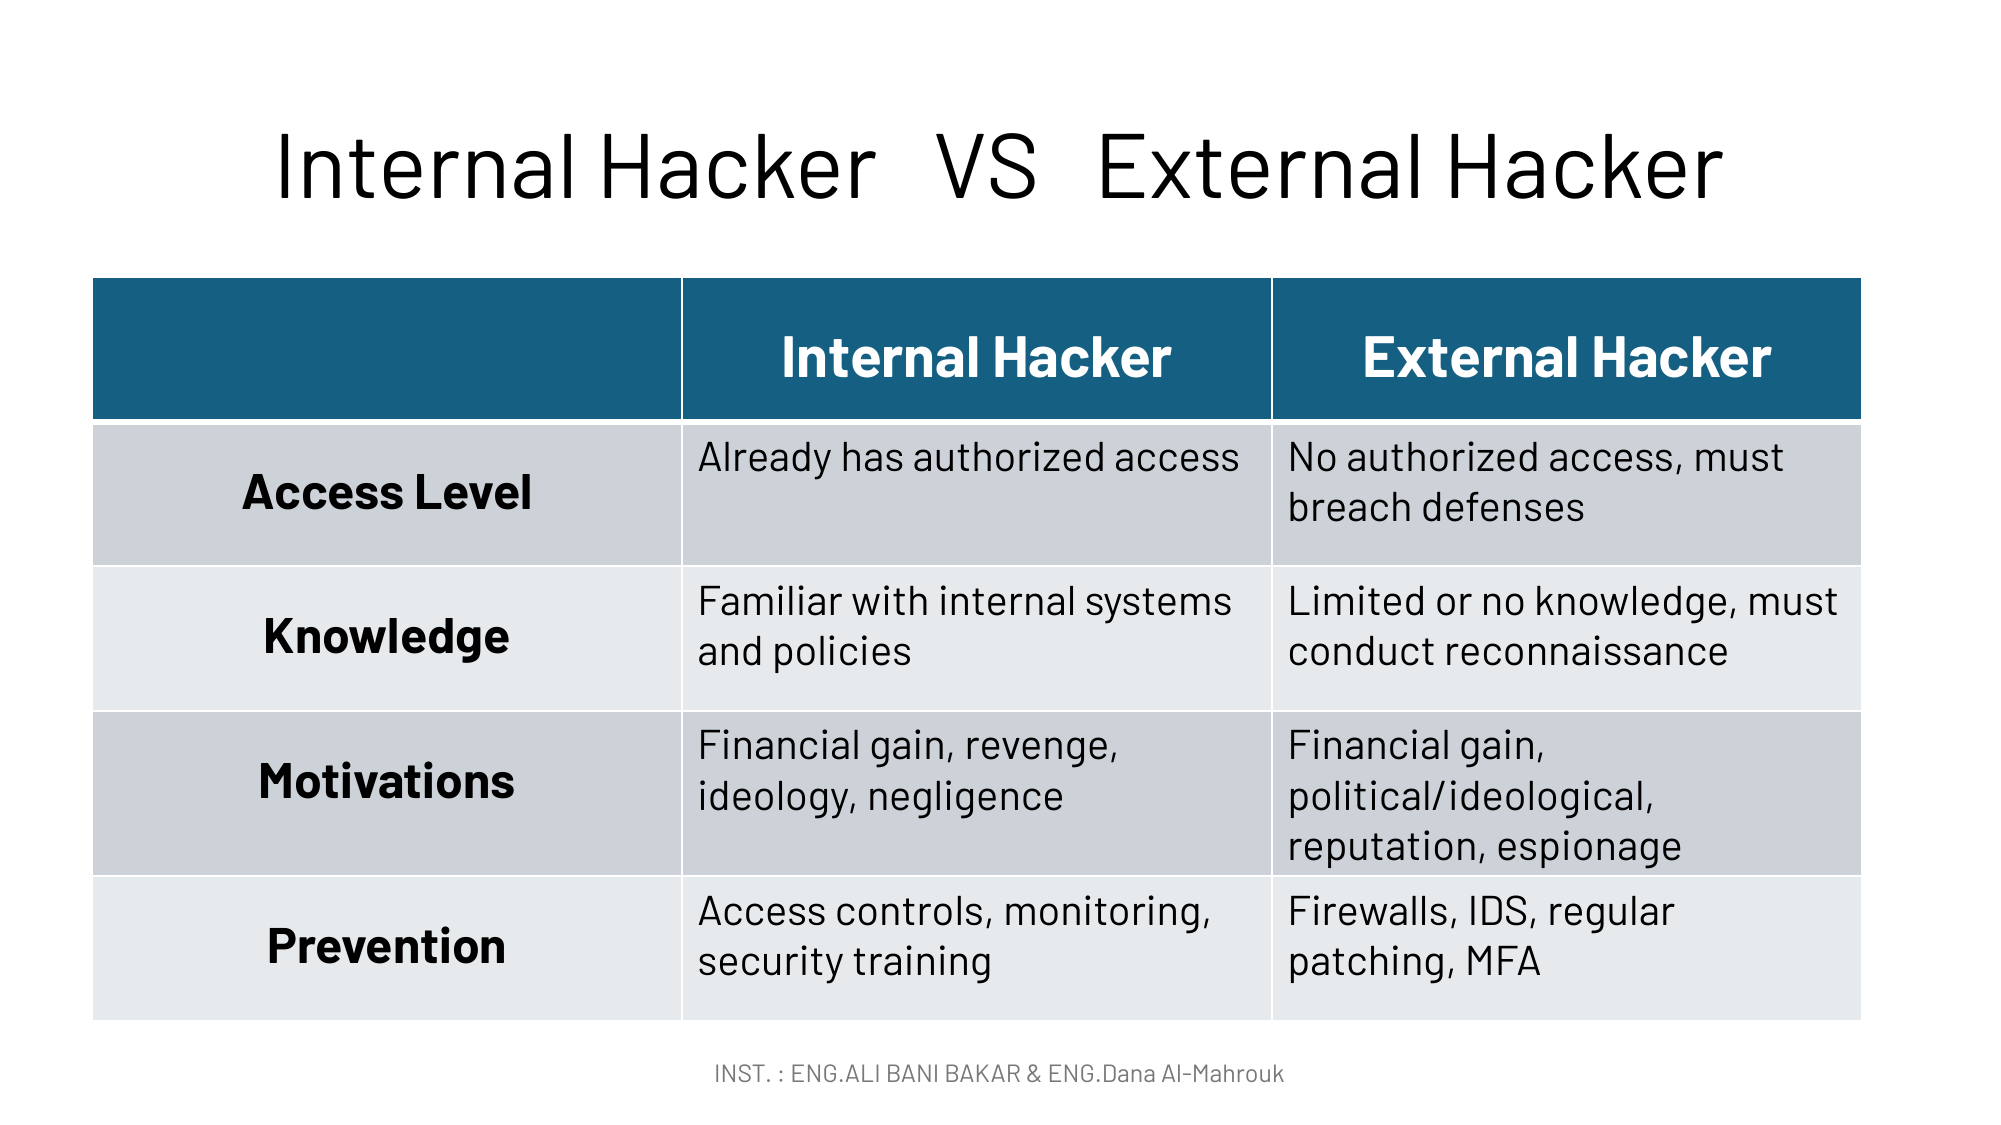

# Internal Hacker   VS   External Hacker
|  | Internal Hacker | External Hacker |
| --- | --- | --- |
| Access Level | Already has authorized access | No authorized access, must breach defenses |
| Knowledge | Familiar with internal systems and policies | Limited or no knowledge, must conduct reconnaissance |
| Motivations | Financial gain, revenge, ideology, negligence | Financial gain, political/ideological, reputation, espionage |
| Prevention | Access controls, monitoring, security training | Firewalls, IDS, regular patching, MFA |
INST. : ENG.ALI BANI BAKAR & ENG.Dana Al-Mahrouk